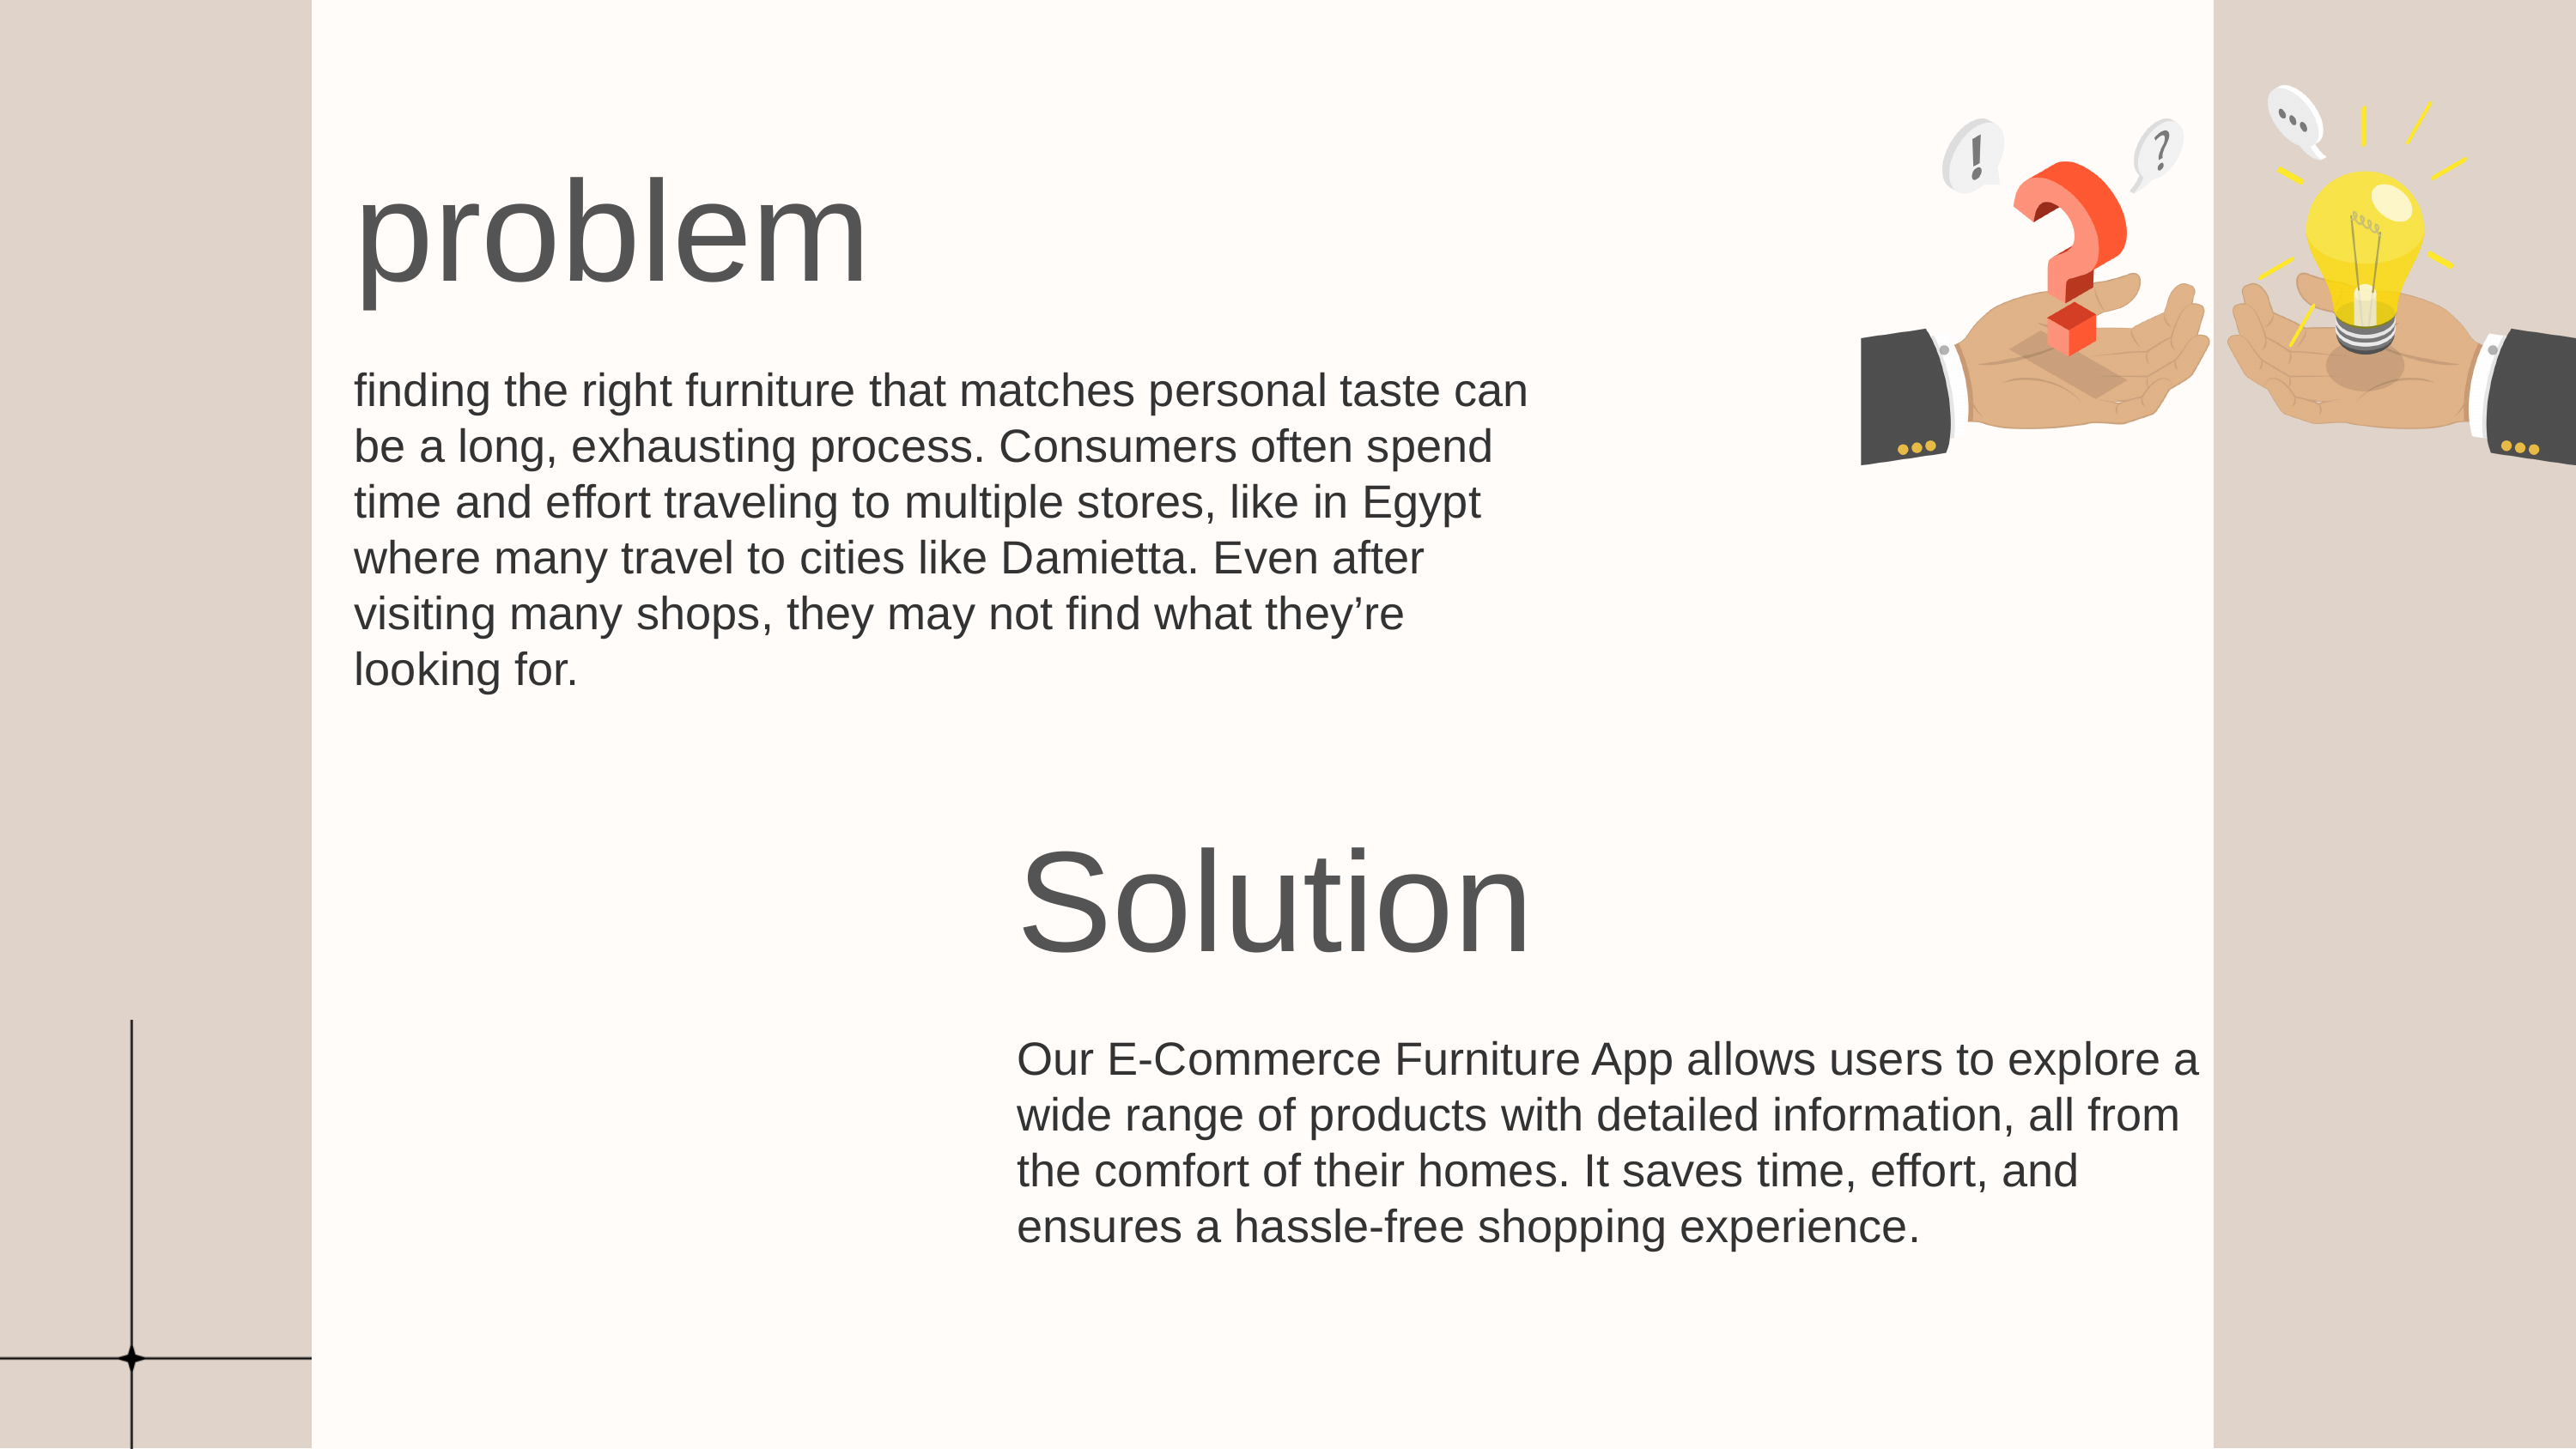

problem
finding the right furniture that matches personal taste can be a long, exhausting process. Consumers often spend time and effort traveling to multiple stores, like in Egypt where many travel to cities like Damietta. Even after visiting many shops, they may not find what they’re looking for.
Solution

Our E-Commerce Furniture App allows users to explore a wide range of products with detailed information, all from the comfort of their homes. It saves time, effort, and ensures a hassle-free shopping experience.